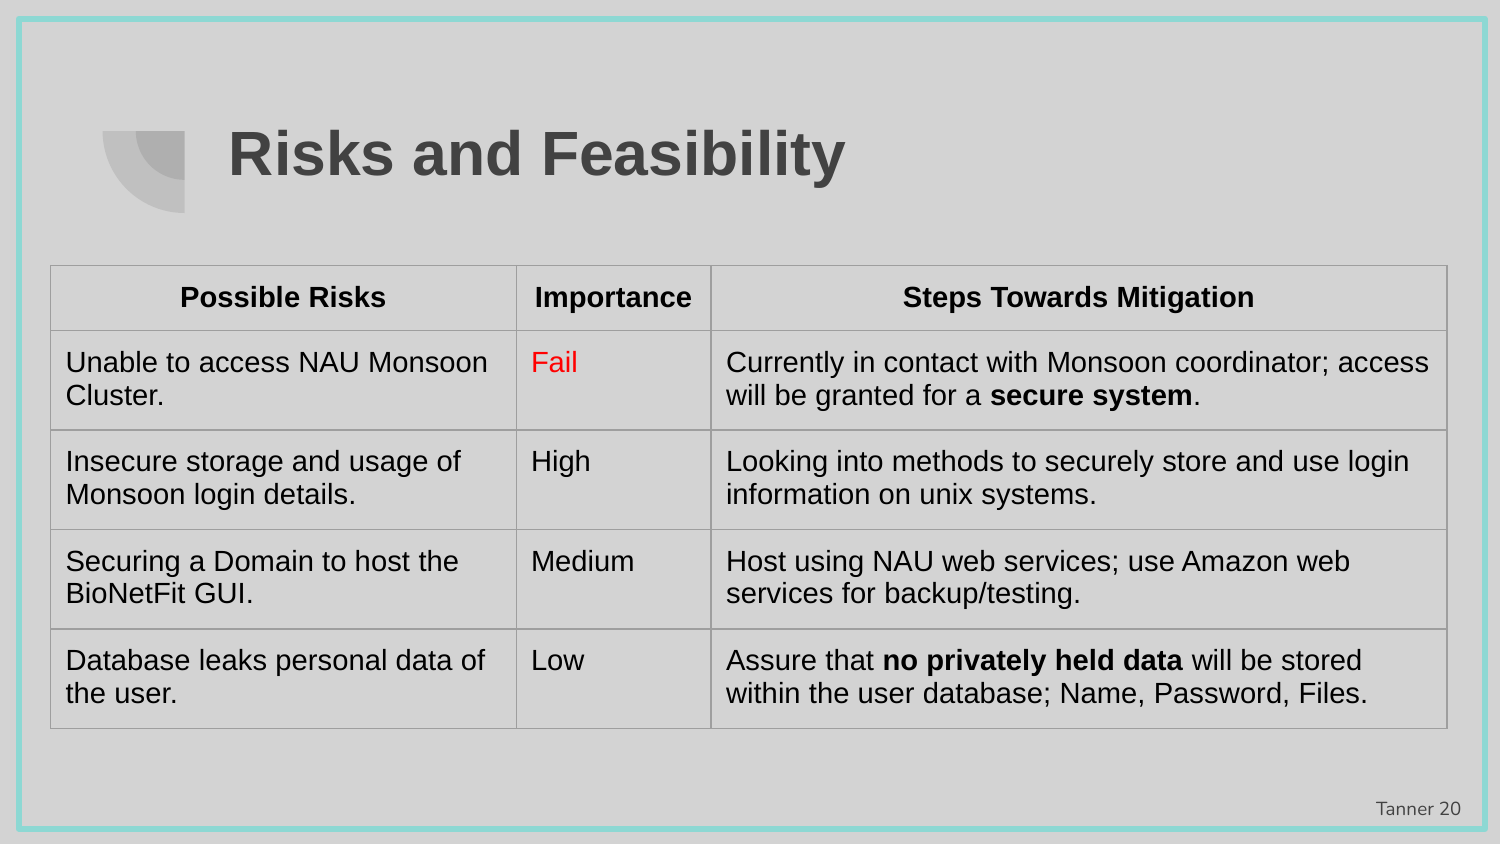

# Risks and Feasibility
| Possible Risks | Importance | Steps Towards Mitigation |
| --- | --- | --- |
| Unable to access NAU Monsoon Cluster. | Fail | Currently in contact with Monsoon coordinator; access will be granted for a secure system. |
| Insecure storage and usage of Monsoon login details. | High | Looking into methods to securely store and use login information on unix systems. |
| Securing a Domain to host the BioNetFit GUI. | Medium | Host using NAU web services; use Amazon web services for backup/testing. |
| Database leaks personal data of the user. | Low | Assure that no privately held data will be stored within the user database; Name, Password, Files. |
Tanner 20